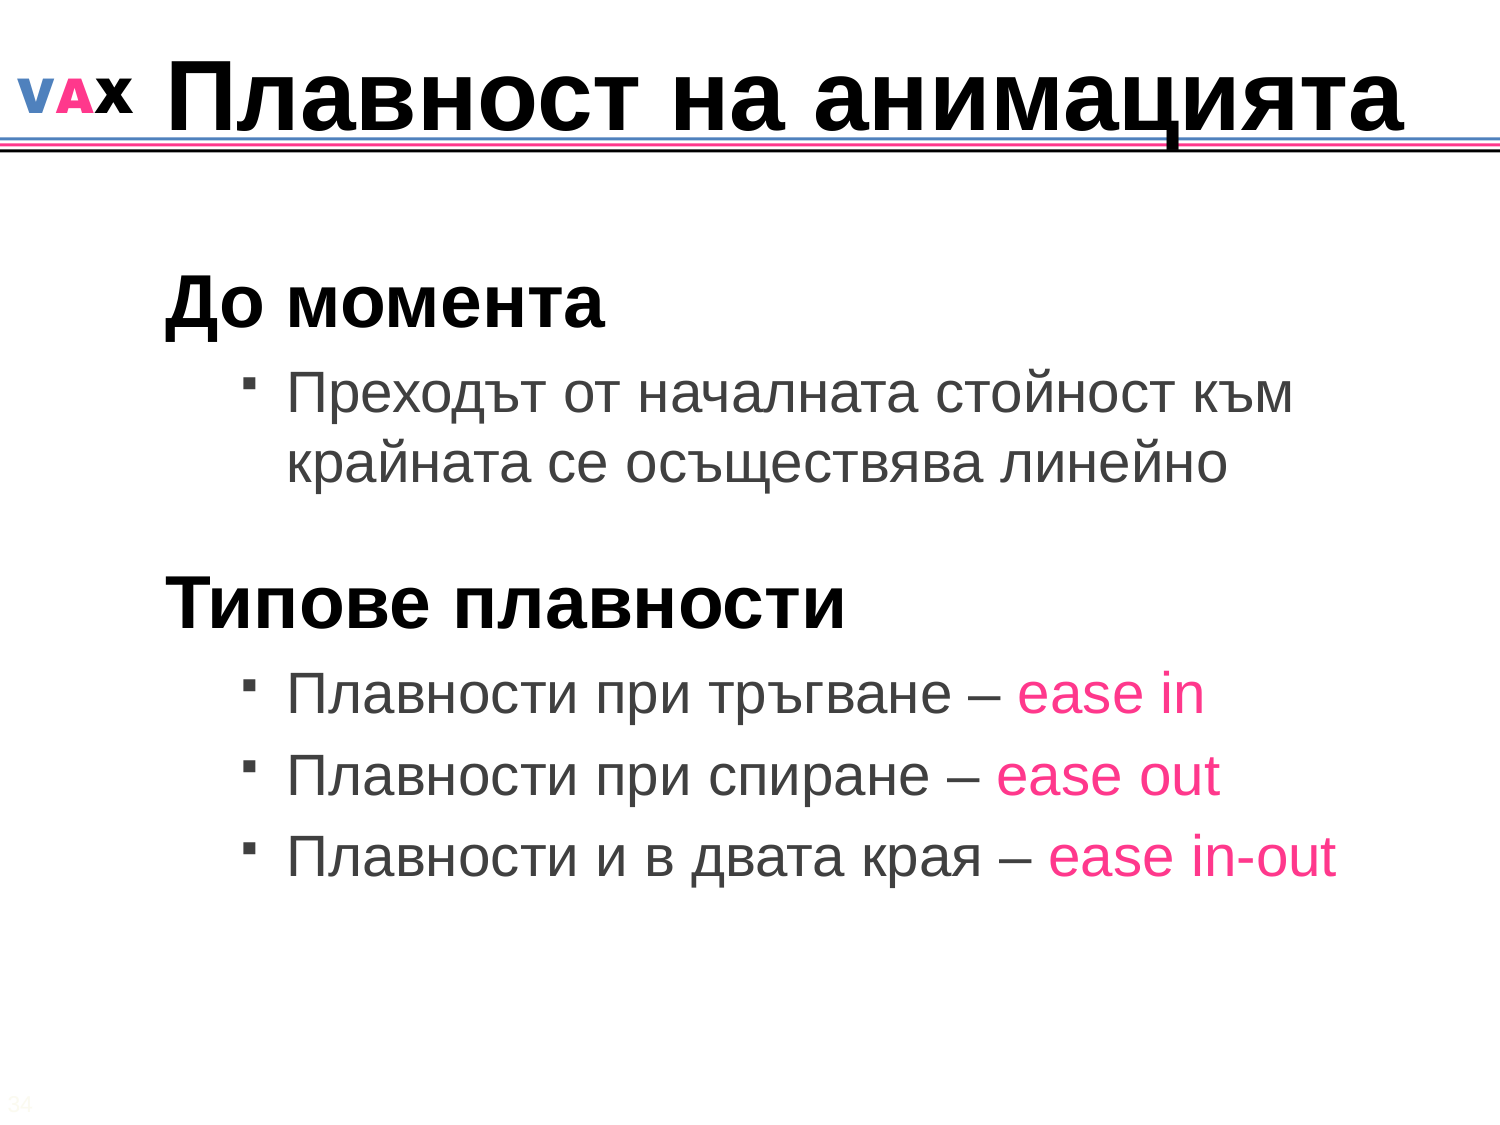

# Плавност на анимацията
До момента
Преходът от началната стойност към крайната се осъществява линейно
Типове плавности
Плавности при тръгване – ease in
Плавности при спиране – ease out
Плавности и в двата края – ease in-out